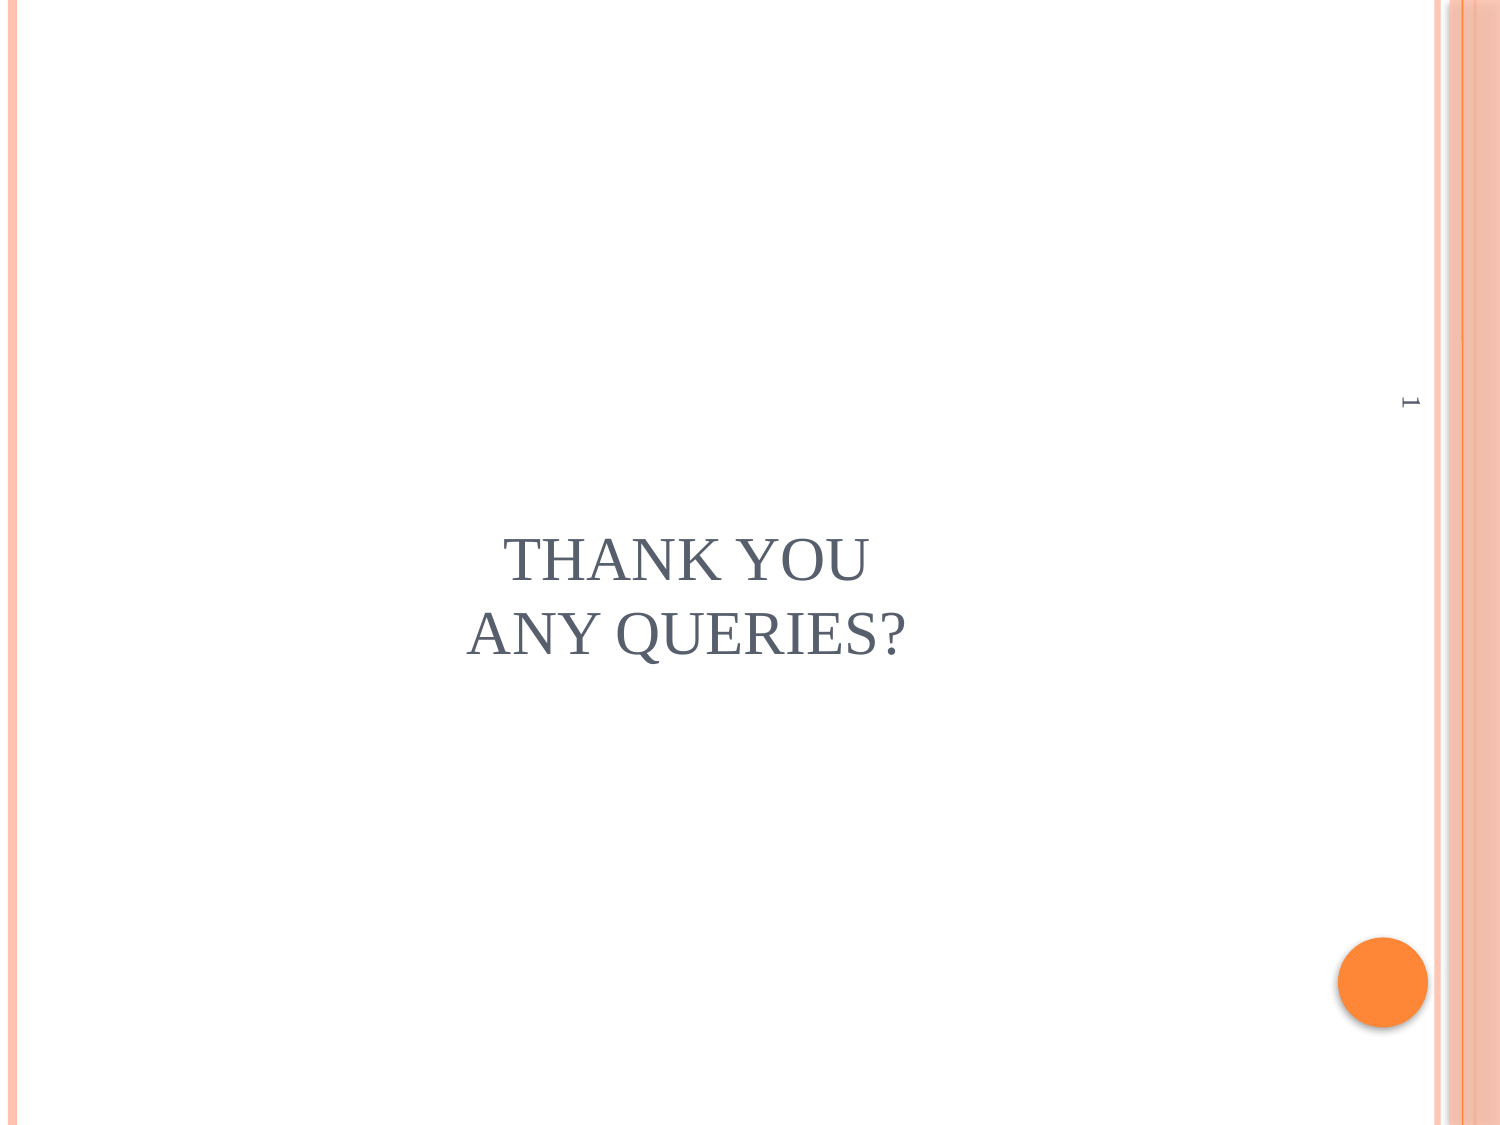

# THANK YOU Any Queries?
1
7